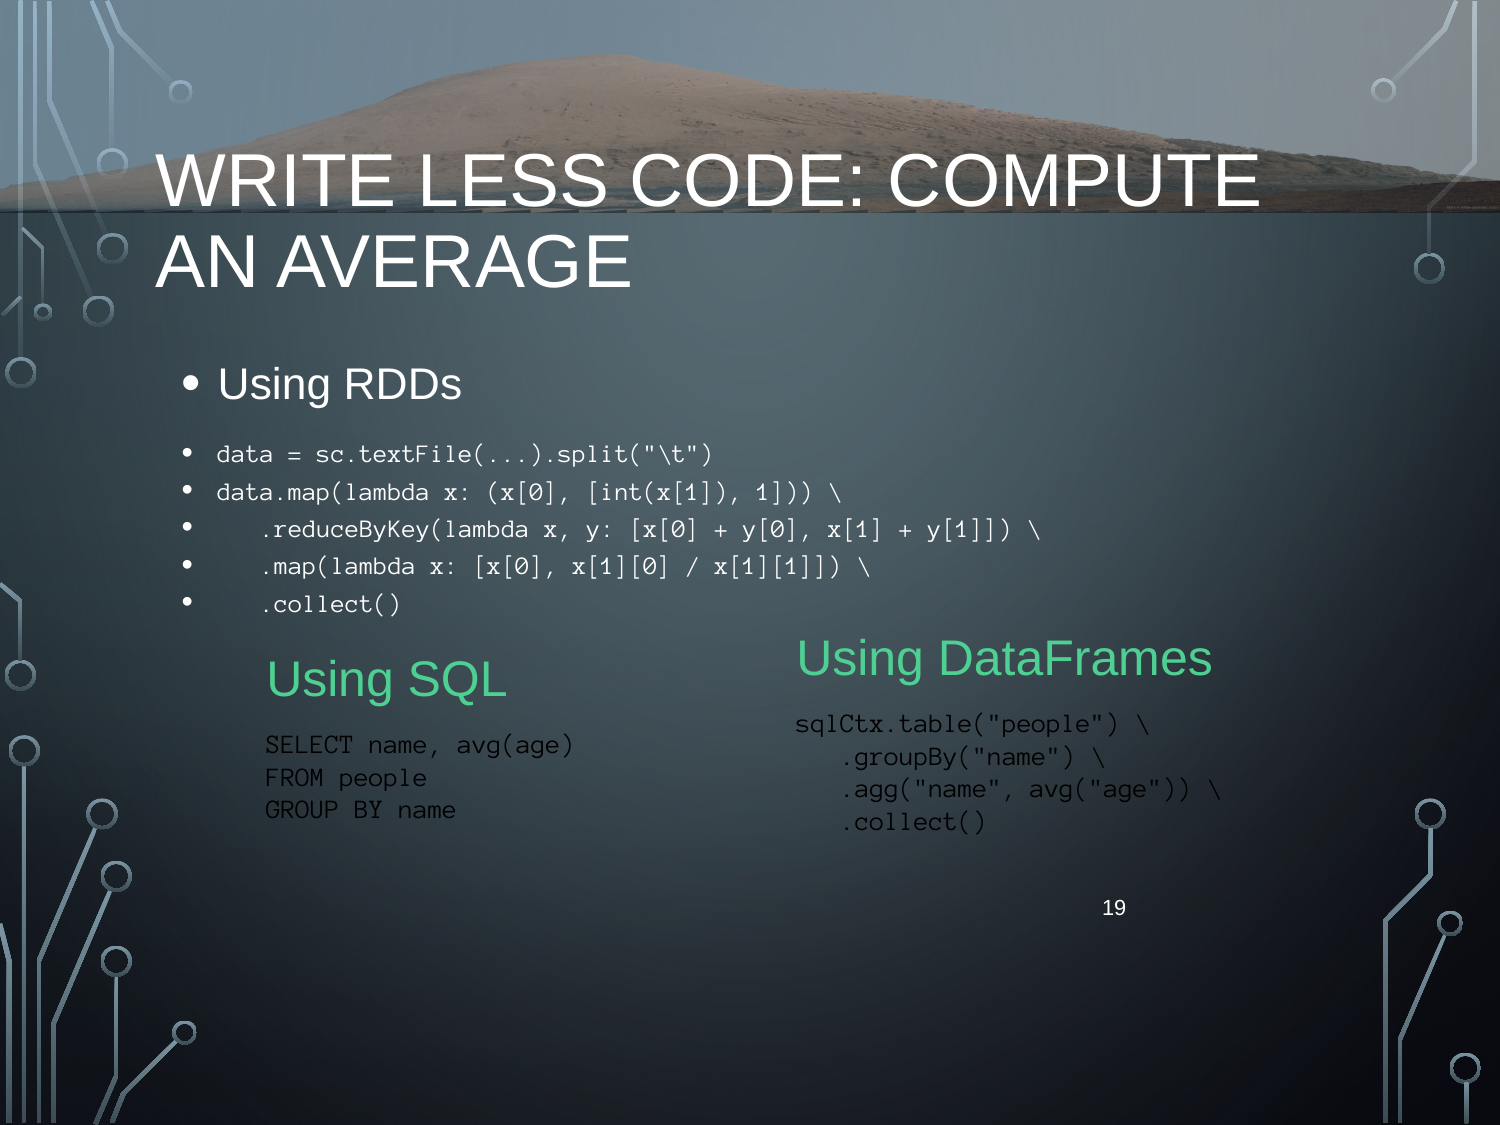

# Write Less Code: Compute an Average
Using RDDs

data = sc.textFile(...).split("\t")
data.map(lambda x: (x[0], [int(x[1]), 1])) \
   .reduceByKey(lambda x, y: [x[0] + y[0], x[1] + y[1]]) \
   .map(lambda x: [x[0], x[1][0] / x[1][1]]) \
   .collect()

Using DataFrames

sqlCtx.table("people") \
   .groupBy("name") \
   .agg("name", avg("age")) \
   .collect()

Using SQL

SELECT name, avg(age)
FROM people
GROUP BY name
19